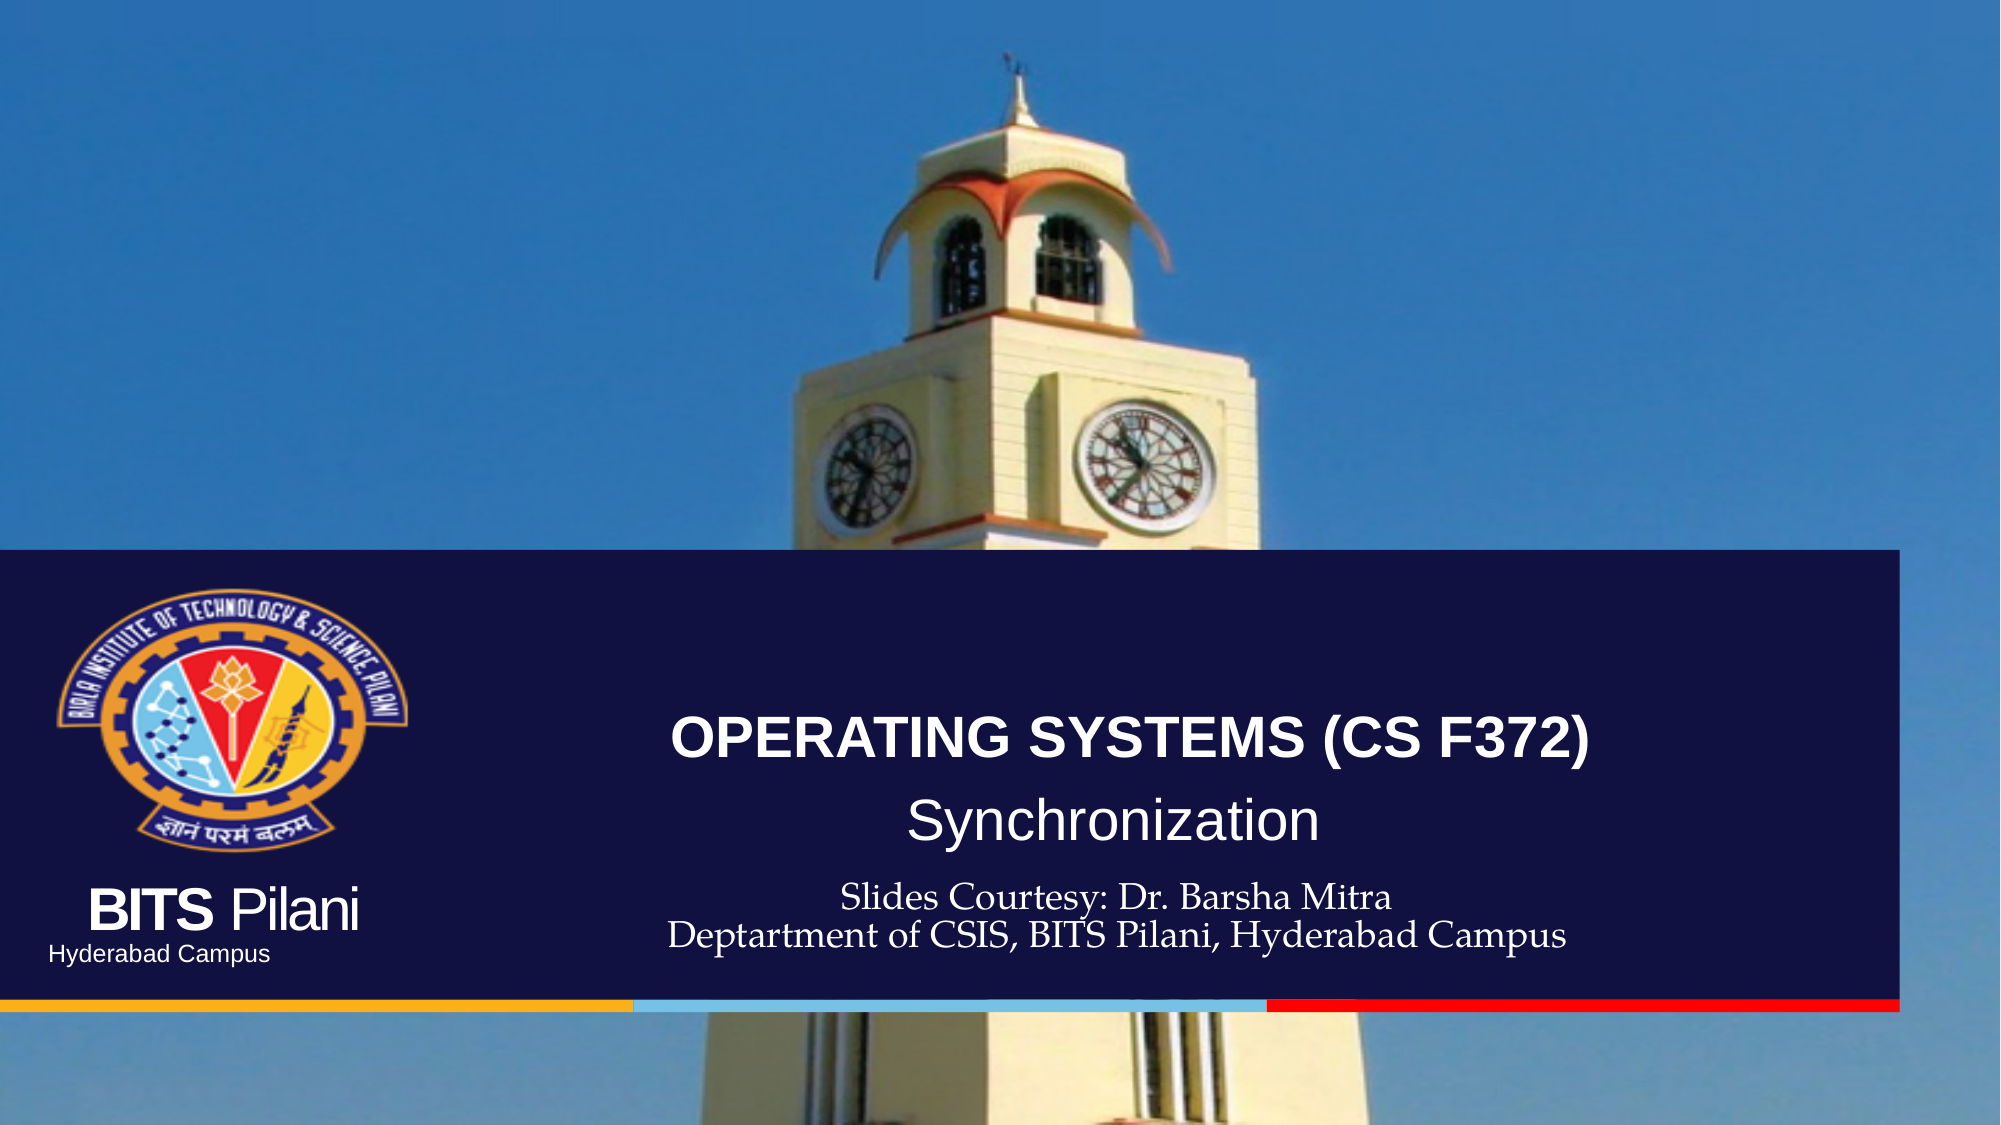

OPERATING SYSTEMS (CS F372)
Synchronization

Slides Courtesy: Dr. Barsha Mitra
Deptartment of CSIS, BITS Pilani, Hyderabad Campus